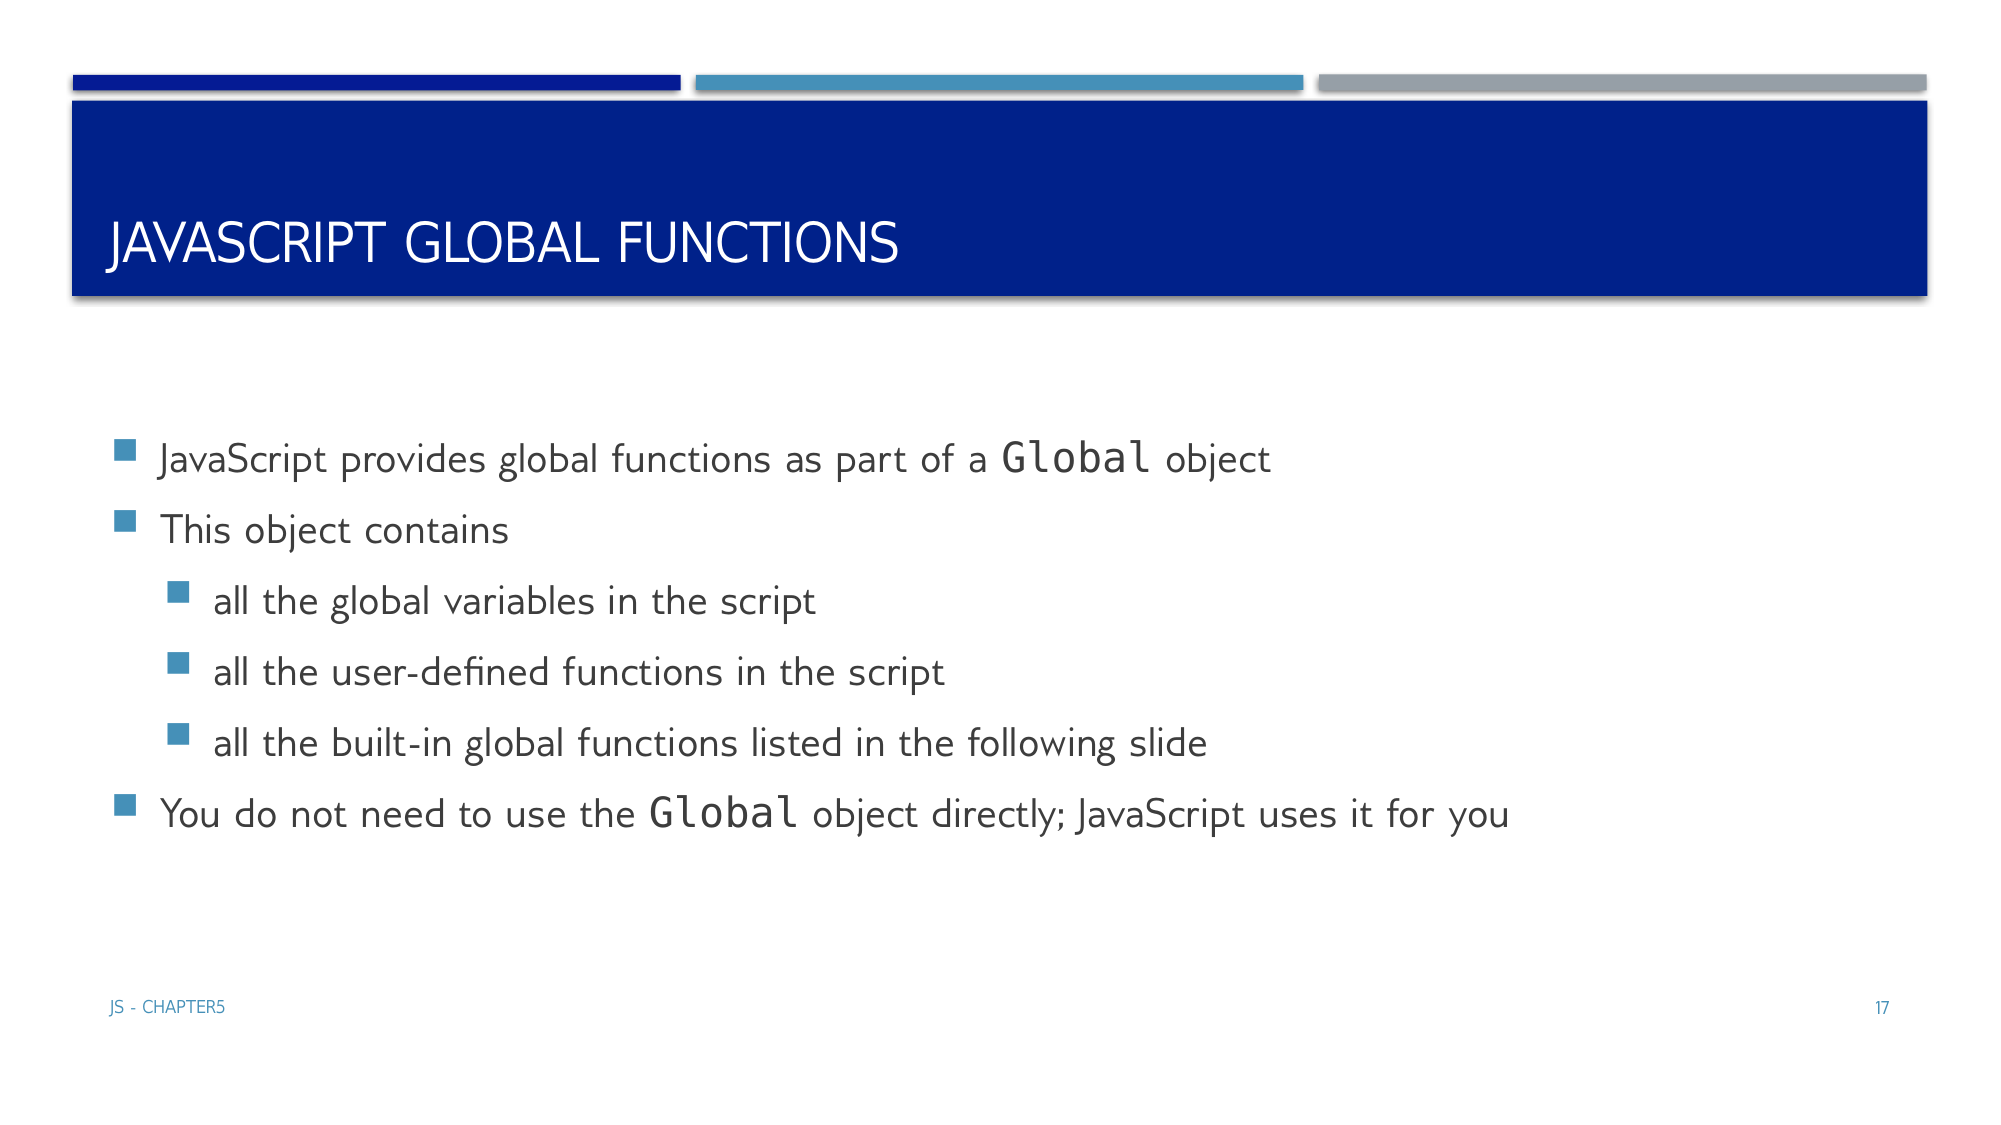

# JavaScript Global Functions
JavaScript provides global functions as part of a Global object
This object contains
all the global variables in the script
all the user-defined functions in the script
all the built-in global functions listed in the following slide
You do not need to use the Global object directly; JavaScript uses it for you
JS - Chapter5
17